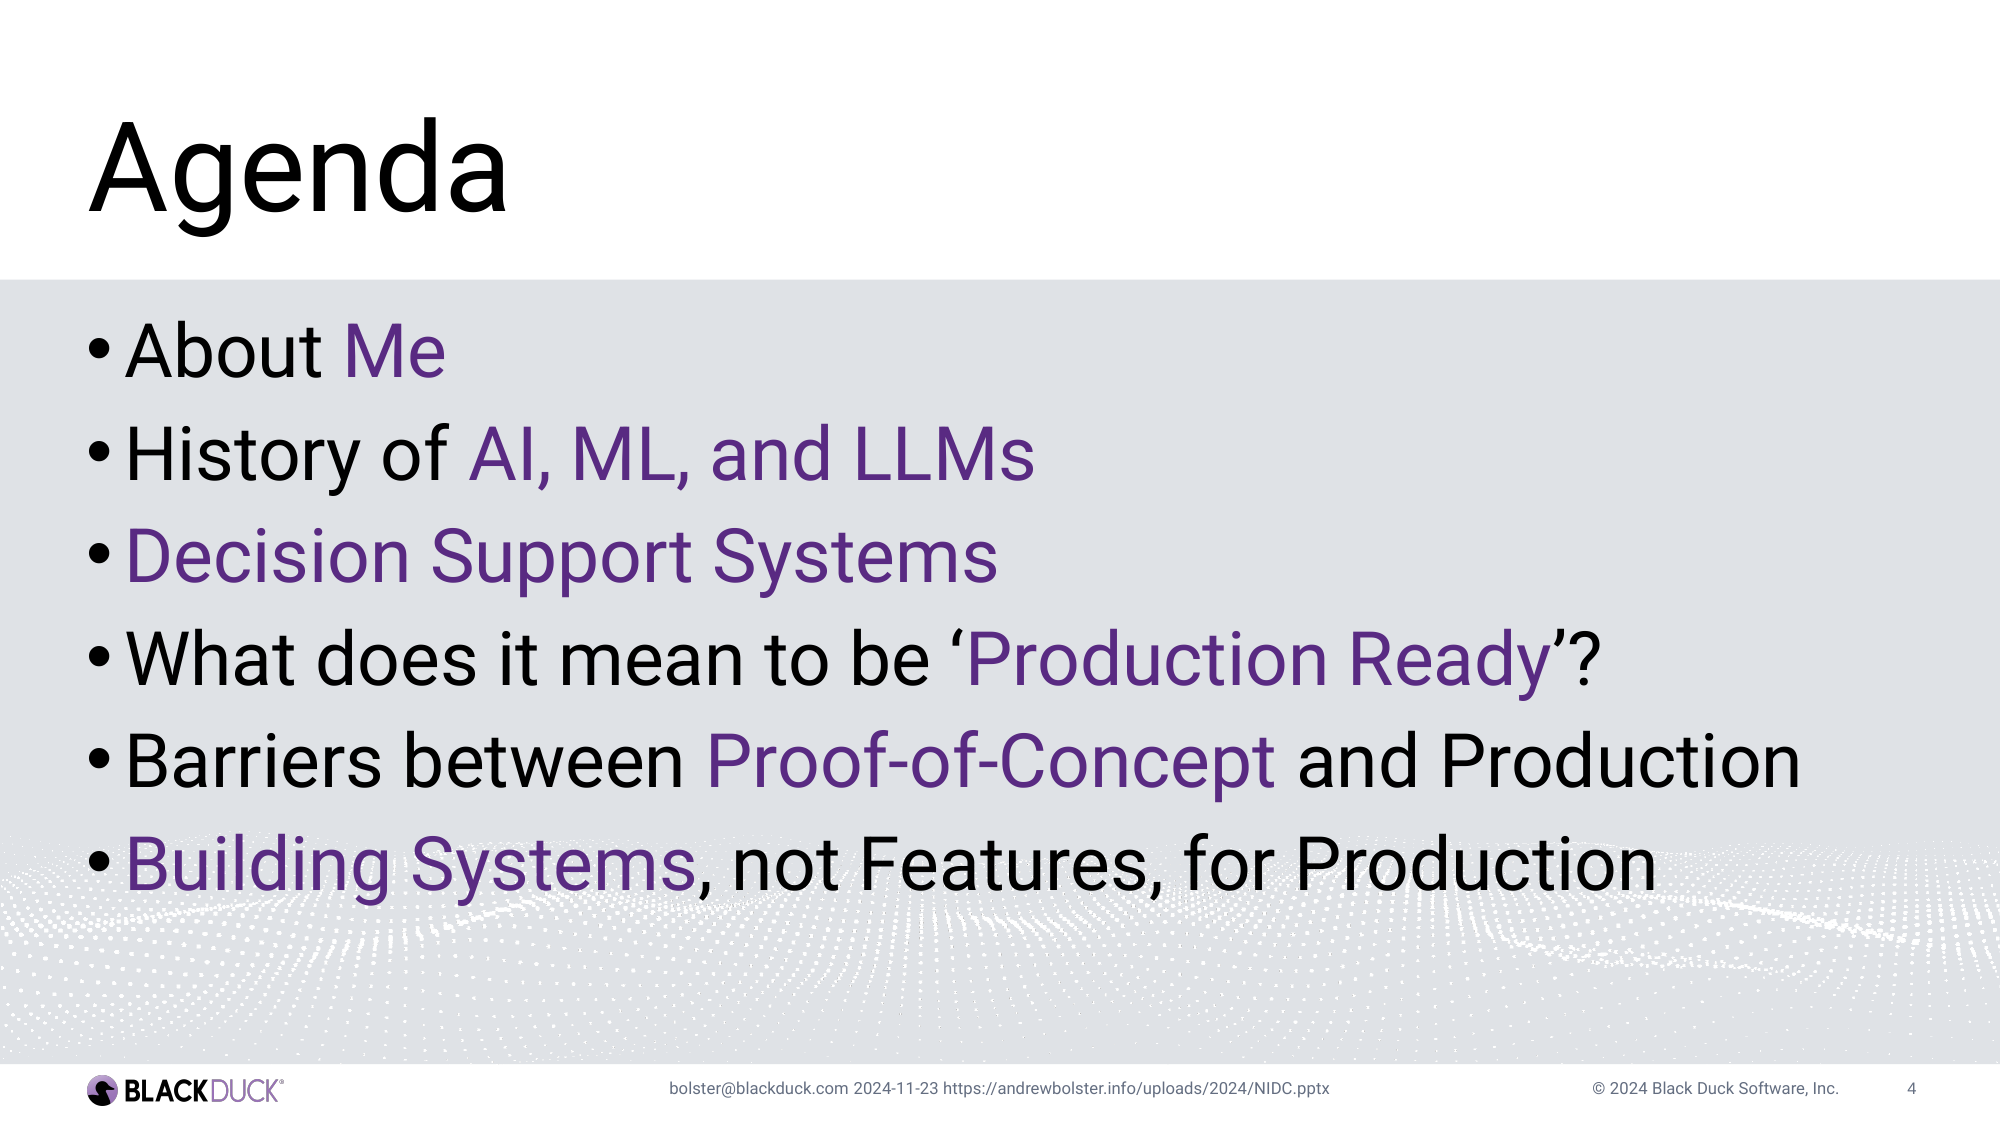

# Agenda
About Me
History of AI, ML, and LLMs
Decision Support Systems
What does it mean to be ‘Production Ready’?
Barriers between Proof-of-Concept and Production
Building Systems, not Features, for Production